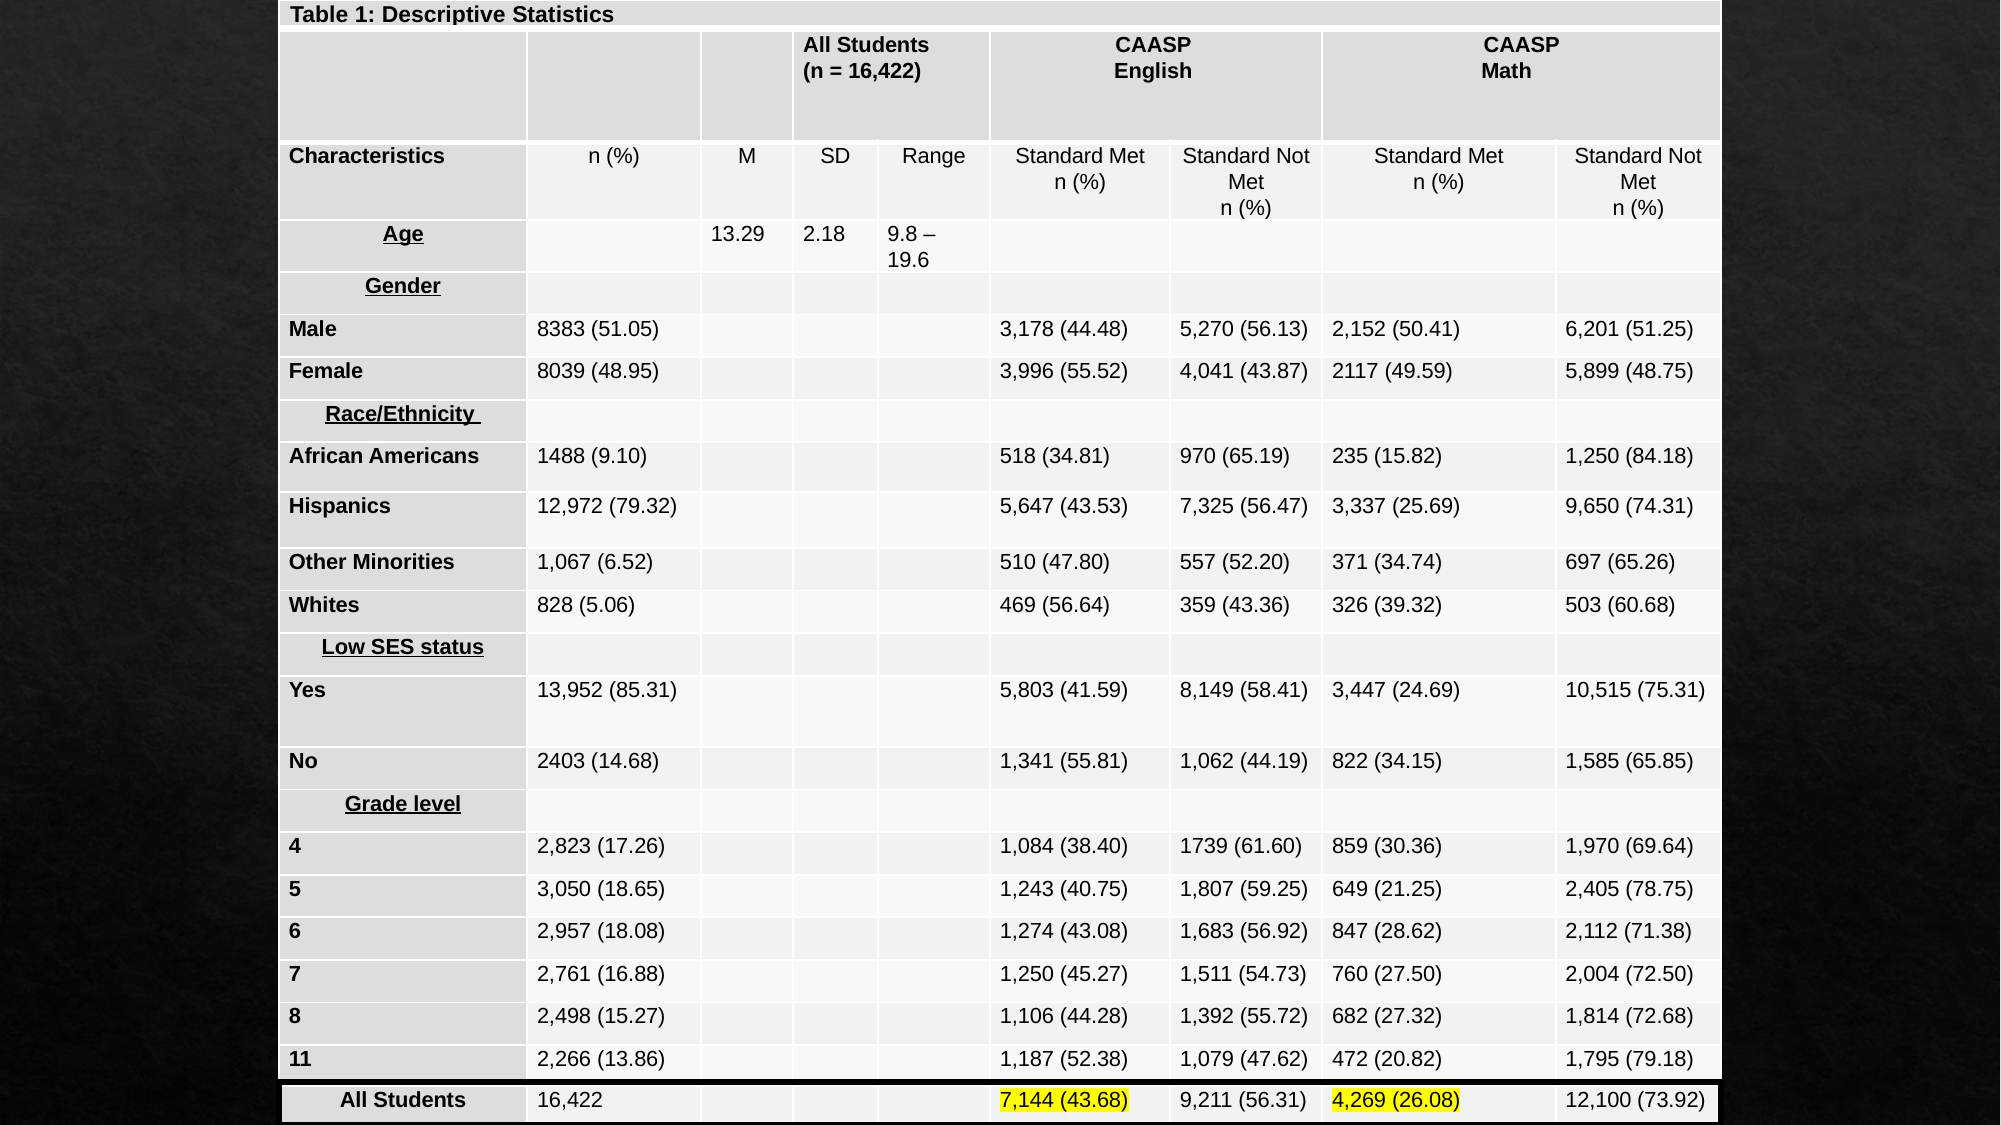

| Table 1: Descriptive Statistics |
| --- |
|  |  |  | All Students (n = 16,422) |  | CAASP English |  | CAASP Math |  |
| --- | --- | --- | --- | --- | --- | --- | --- | --- |
| Characteristics | n (%) | M | SD | Range | Standard Met n (%) | Standard Not Met n (%) | Standard Met n (%) | Standard Not Met n (%) |
| Age |  | 13.29 | 2.18 | 9.8 – 19.6 |  |  |  |  |
| Gender |  |  |  |  |  |  |  |  |
| Male | 8383 (51.05) |  |  |  | 3,178 (44.48) | 5,270 (56.13) | 2,152 (50.41) | 6,201 (51.25) |
| Female | 8039 (48.95) |  |  |  | 3,996 (55.52) | 4,041 (43.87) | 2117 (49.59) | 5,899 (48.75) |
| Race/Ethnicity |  |  |  |  |  |  |  |  |
| African Americans | 1488 (9.10) |  |  |  | 518 (34.81) | 970 (65.19) | 235 (15.82) | 1,250 (84.18) |
| Hispanics | 12,972 (79.32) |  |  |  | 5,647 (43.53) | 7,325 (56.47) | 3,337 (25.69) | 9,650 (74.31) |
| Other Minorities | 1,067 (6.52) |  |  |  | 510 (47.80) | 557 (52.20) | 371 (34.74) | 697 (65.26) |
| Whites | 828 (5.06) |  |  |  | 469 (56.64) | 359 (43.36) | 326 (39.32) | 503 (60.68) |
| Low SES status |  |  |  |  |  |  |  |  |
| Yes | 13,952 (85.31) |  |  |  | 5,803 (41.59) | 8,149 (58.41) | 3,447 (24.69) | 10,515 (75.31) |
| No | 2403 (14.68) |  |  |  | 1,341 (55.81) | 1,062 (44.19) | 822 (34.15) | 1,585 (65.85) |
| Grade level |  |  |  |  |  |  |  |  |
| 4 | 2,823 (17.26) |  |  |  | 1,084 (38.40) | 1739 (61.60) | 859 (30.36) | 1,970 (69.64) |
| 5 | 3,050 (18.65) |  |  |  | 1,243 (40.75) | 1,807 (59.25) | 649 (21.25) | 2,405 (78.75) |
| 6 | 2,957 (18.08) |  |  |  | 1,274 (43.08) | 1,683 (56.92) | 847 (28.62) | 2,112 (71.38) |
| 7 | 2,761 (16.88) |  |  |  | 1,250 (45.27) | 1,511 (54.73) | 760 (27.50) | 2,004 (72.50) |
| 8 | 2,498 (15.27) |  |  |  | 1,106 (44.28) | 1,392 (55.72) | 682 (27.32) | 1,814 (72.68) |
| 11 | 2,266 (13.86) |  |  |  | 1,187 (52.38) | 1,079 (47.62) | 472 (20.82) | 1,795 (79.18) |
| All Students | 16,422 |  |  |  | 7,144 (43.68) | 9,211 (56.31) | 4,269 (26.08) | 12,100 (73.92) |